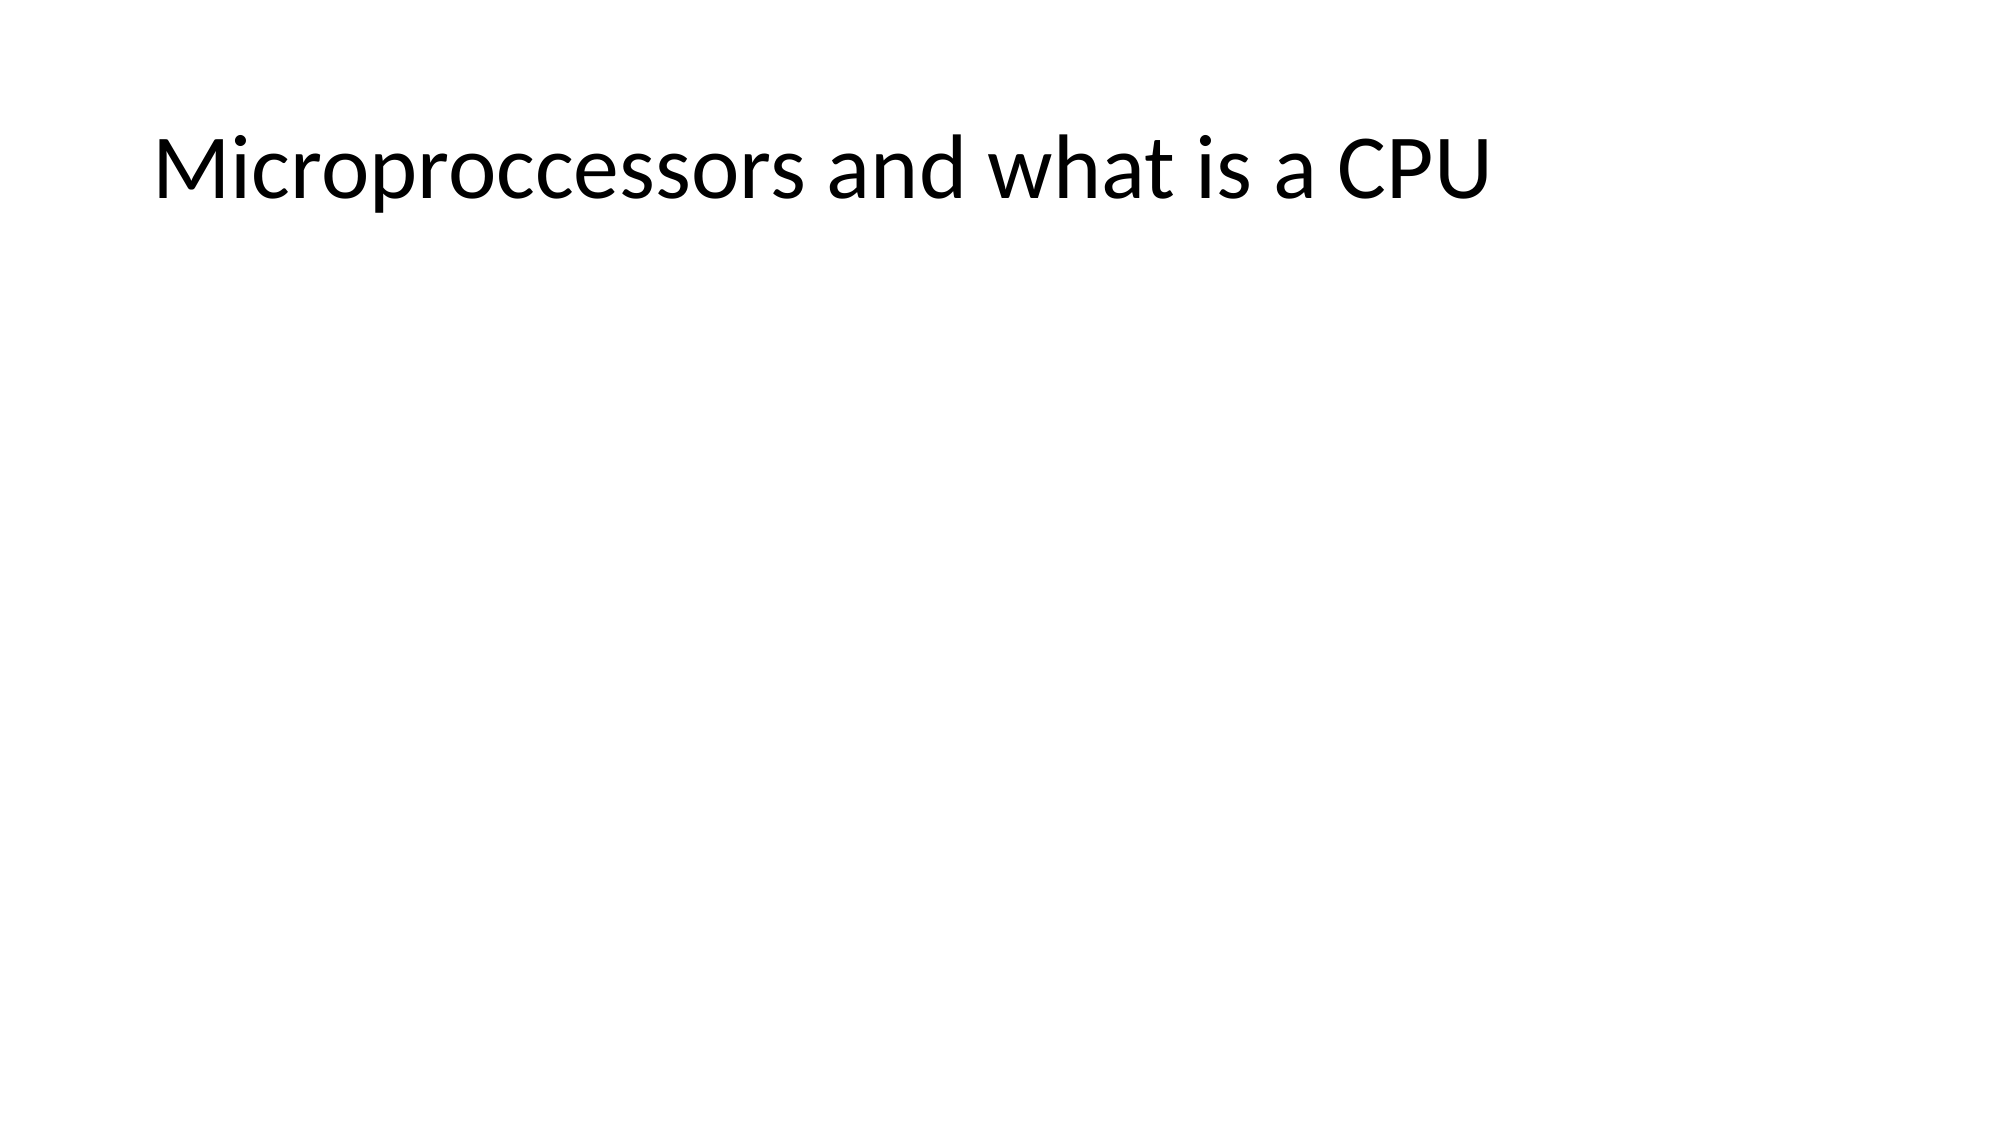

# Microproccessors and what is a CPU